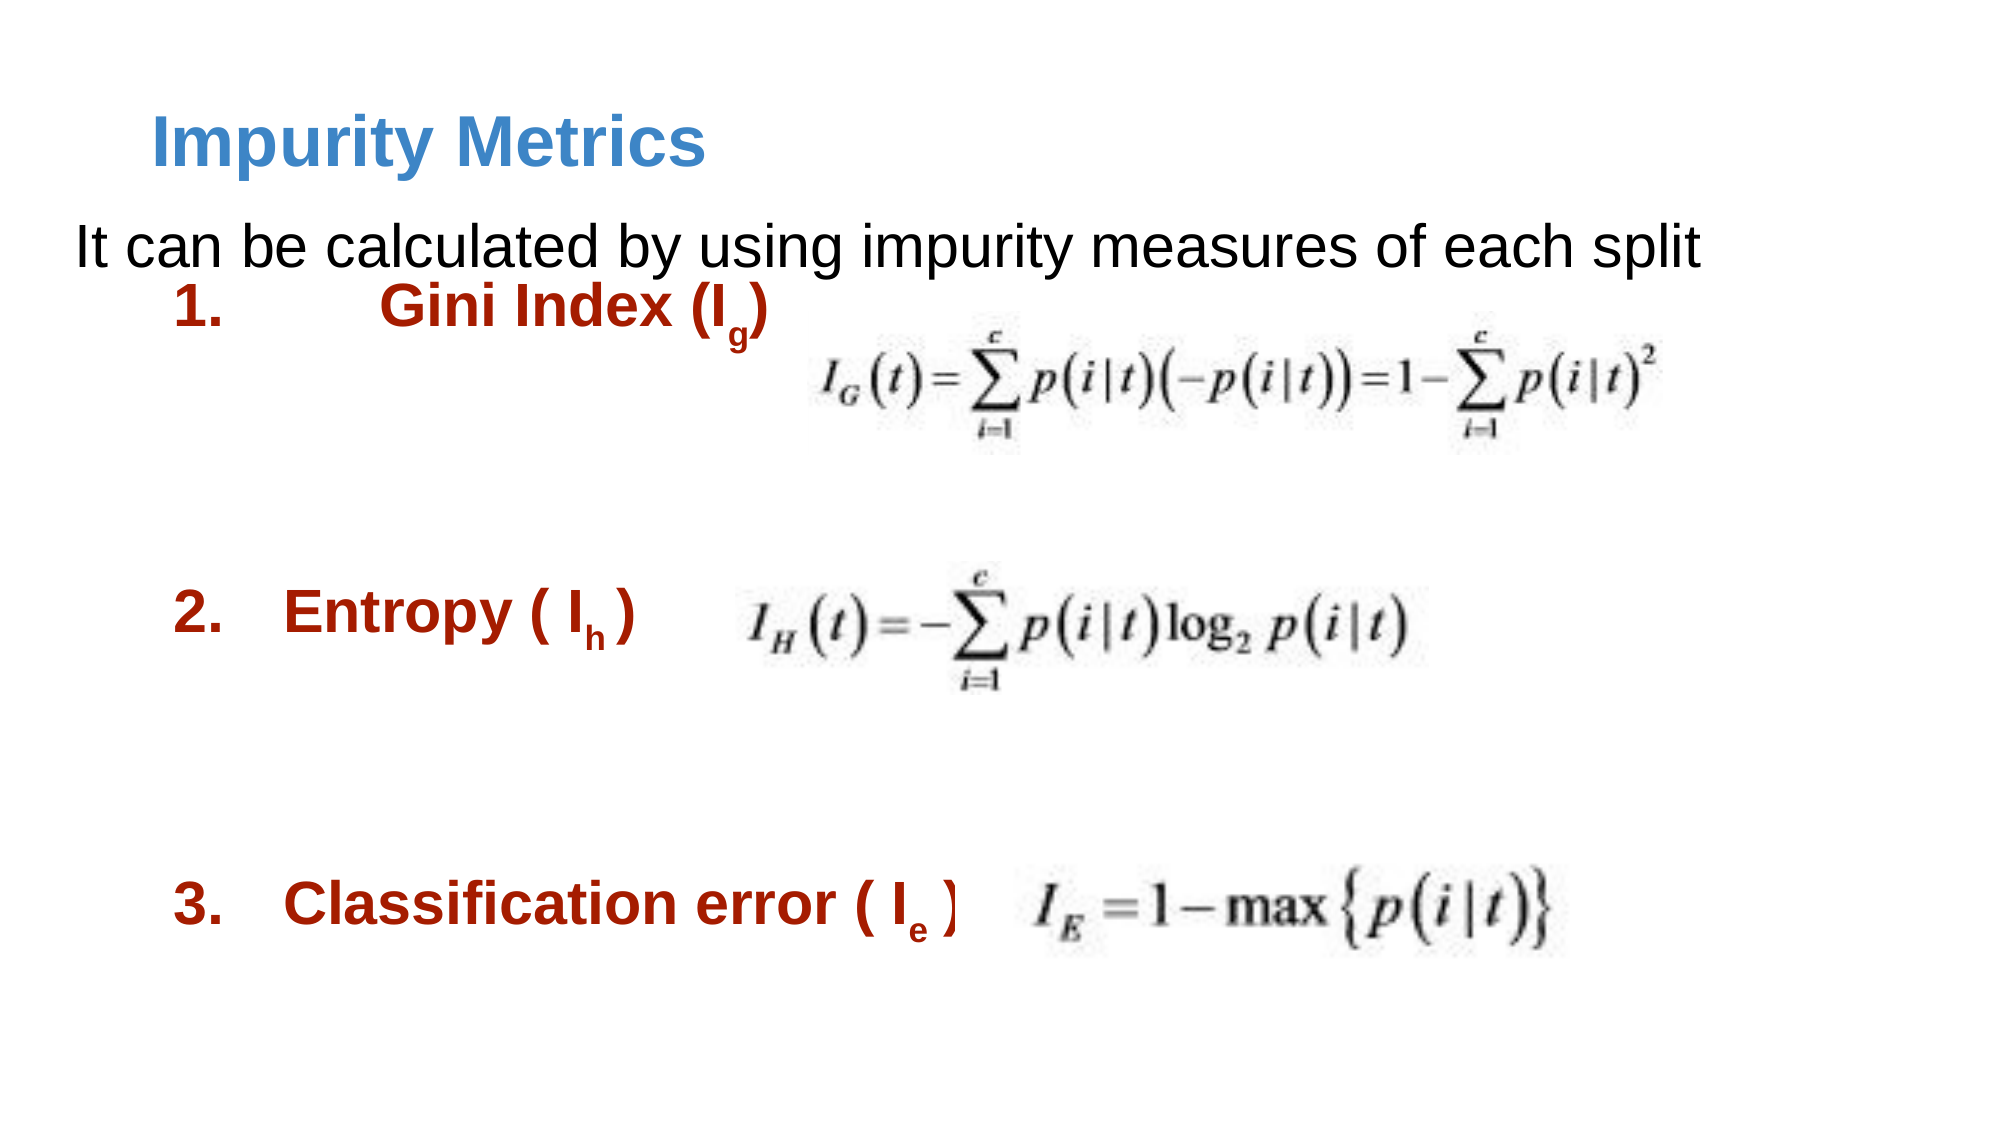

# Impurity Metrics
It can be calculated by using impurity measures of each split
1.	Gini Index (Ig)

2.	Entropy ( Ih )

3.	Classification error ( Ie )